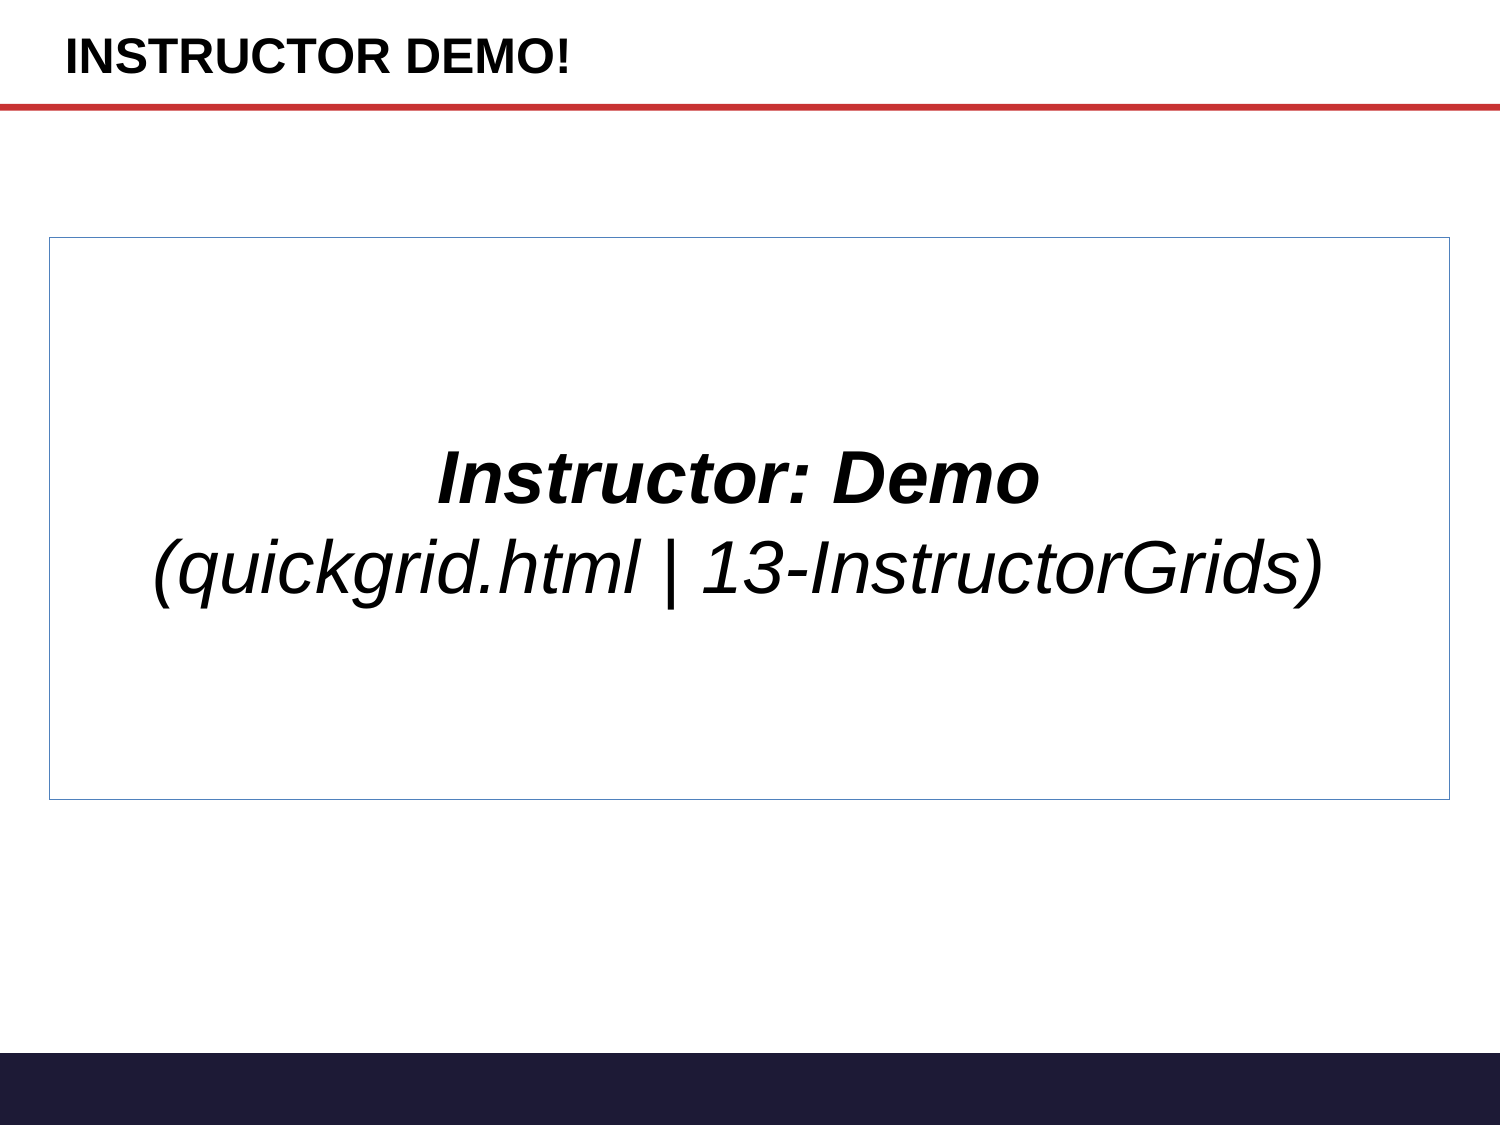

INSTRUCTOR DEMO!
Instructor: Demo
(quickgrid.html | 13-InstructorGrids)